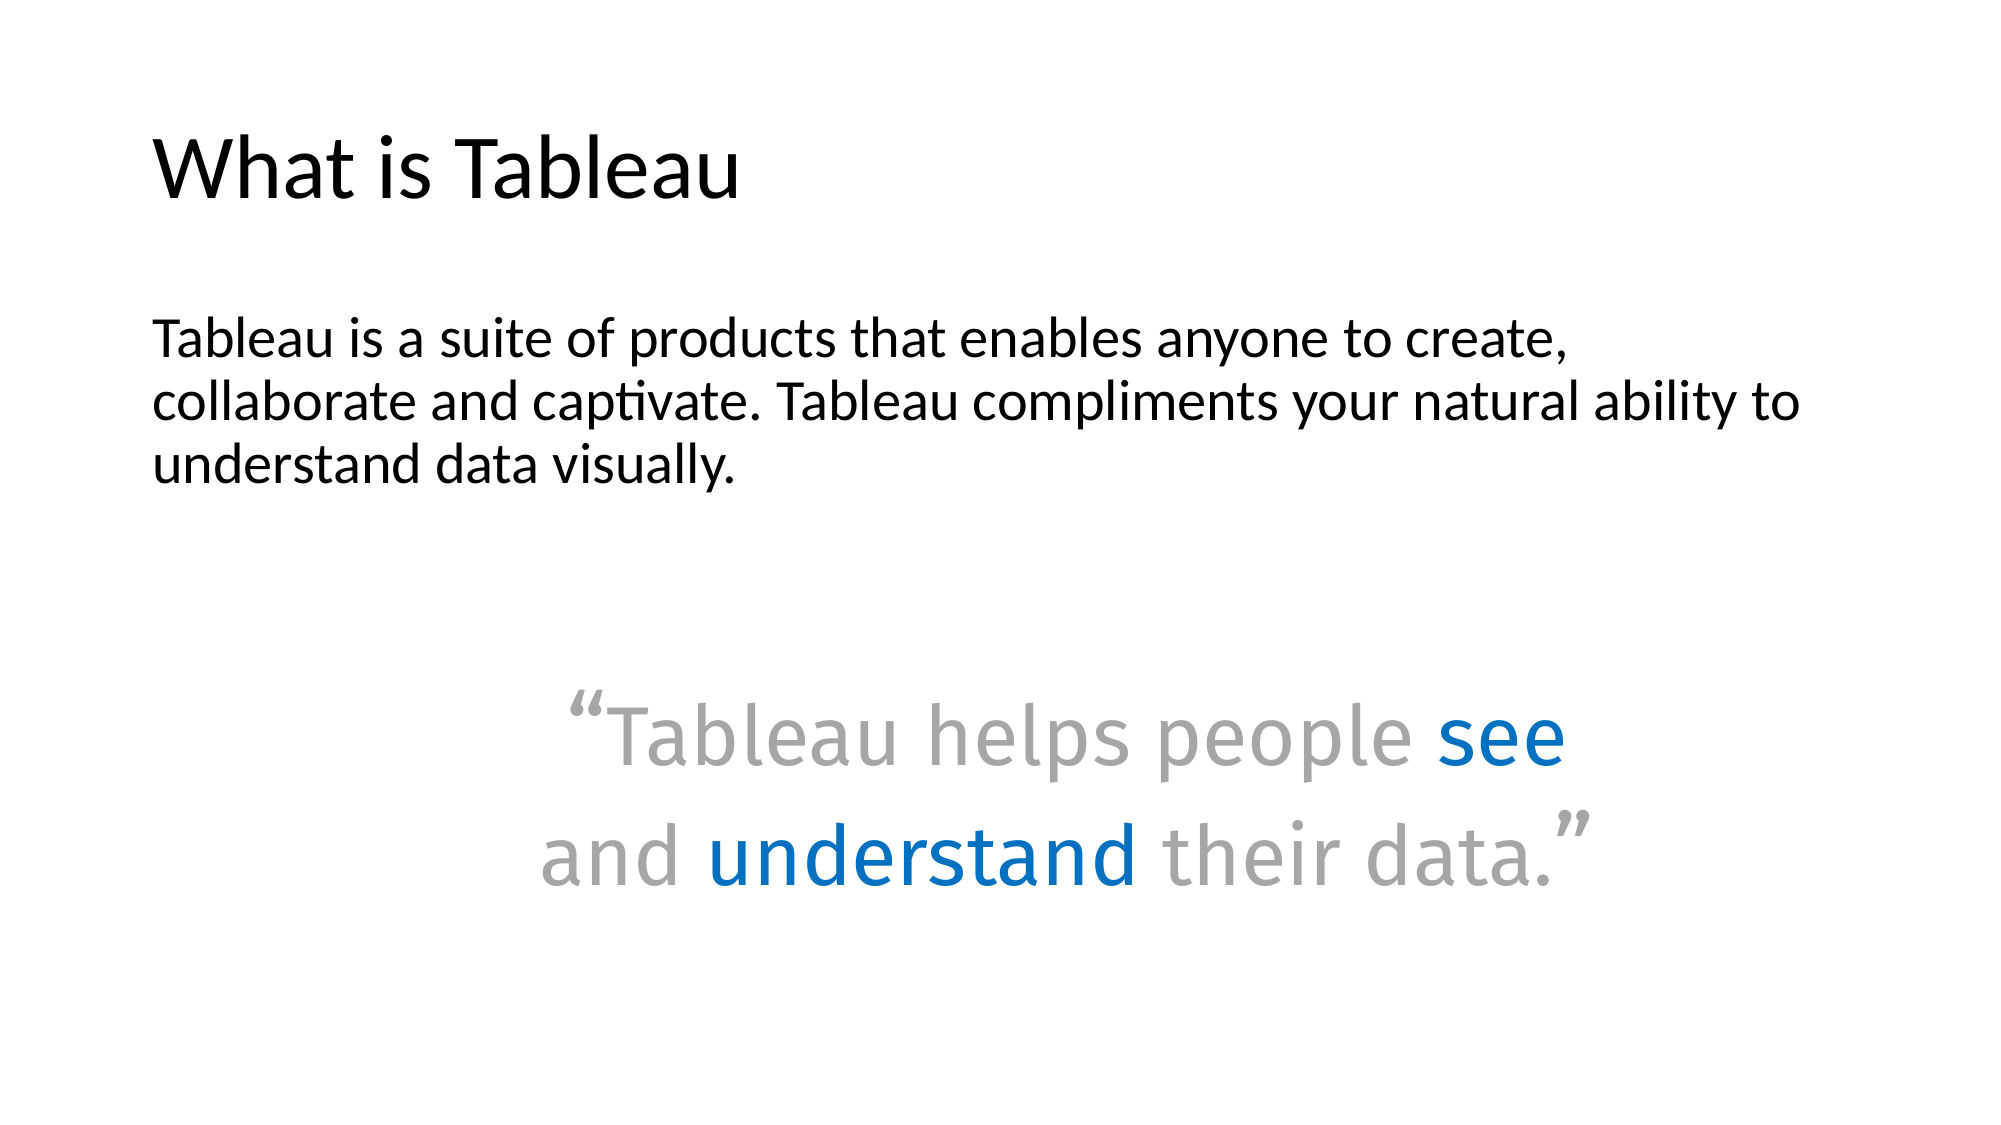

# What is Tableau
Tableau is a suite of products that enables anyone to create, collaborate and captivate. Tableau compliments your natural ability to understand data visually.
“Tableau helps people see and understand their data.”